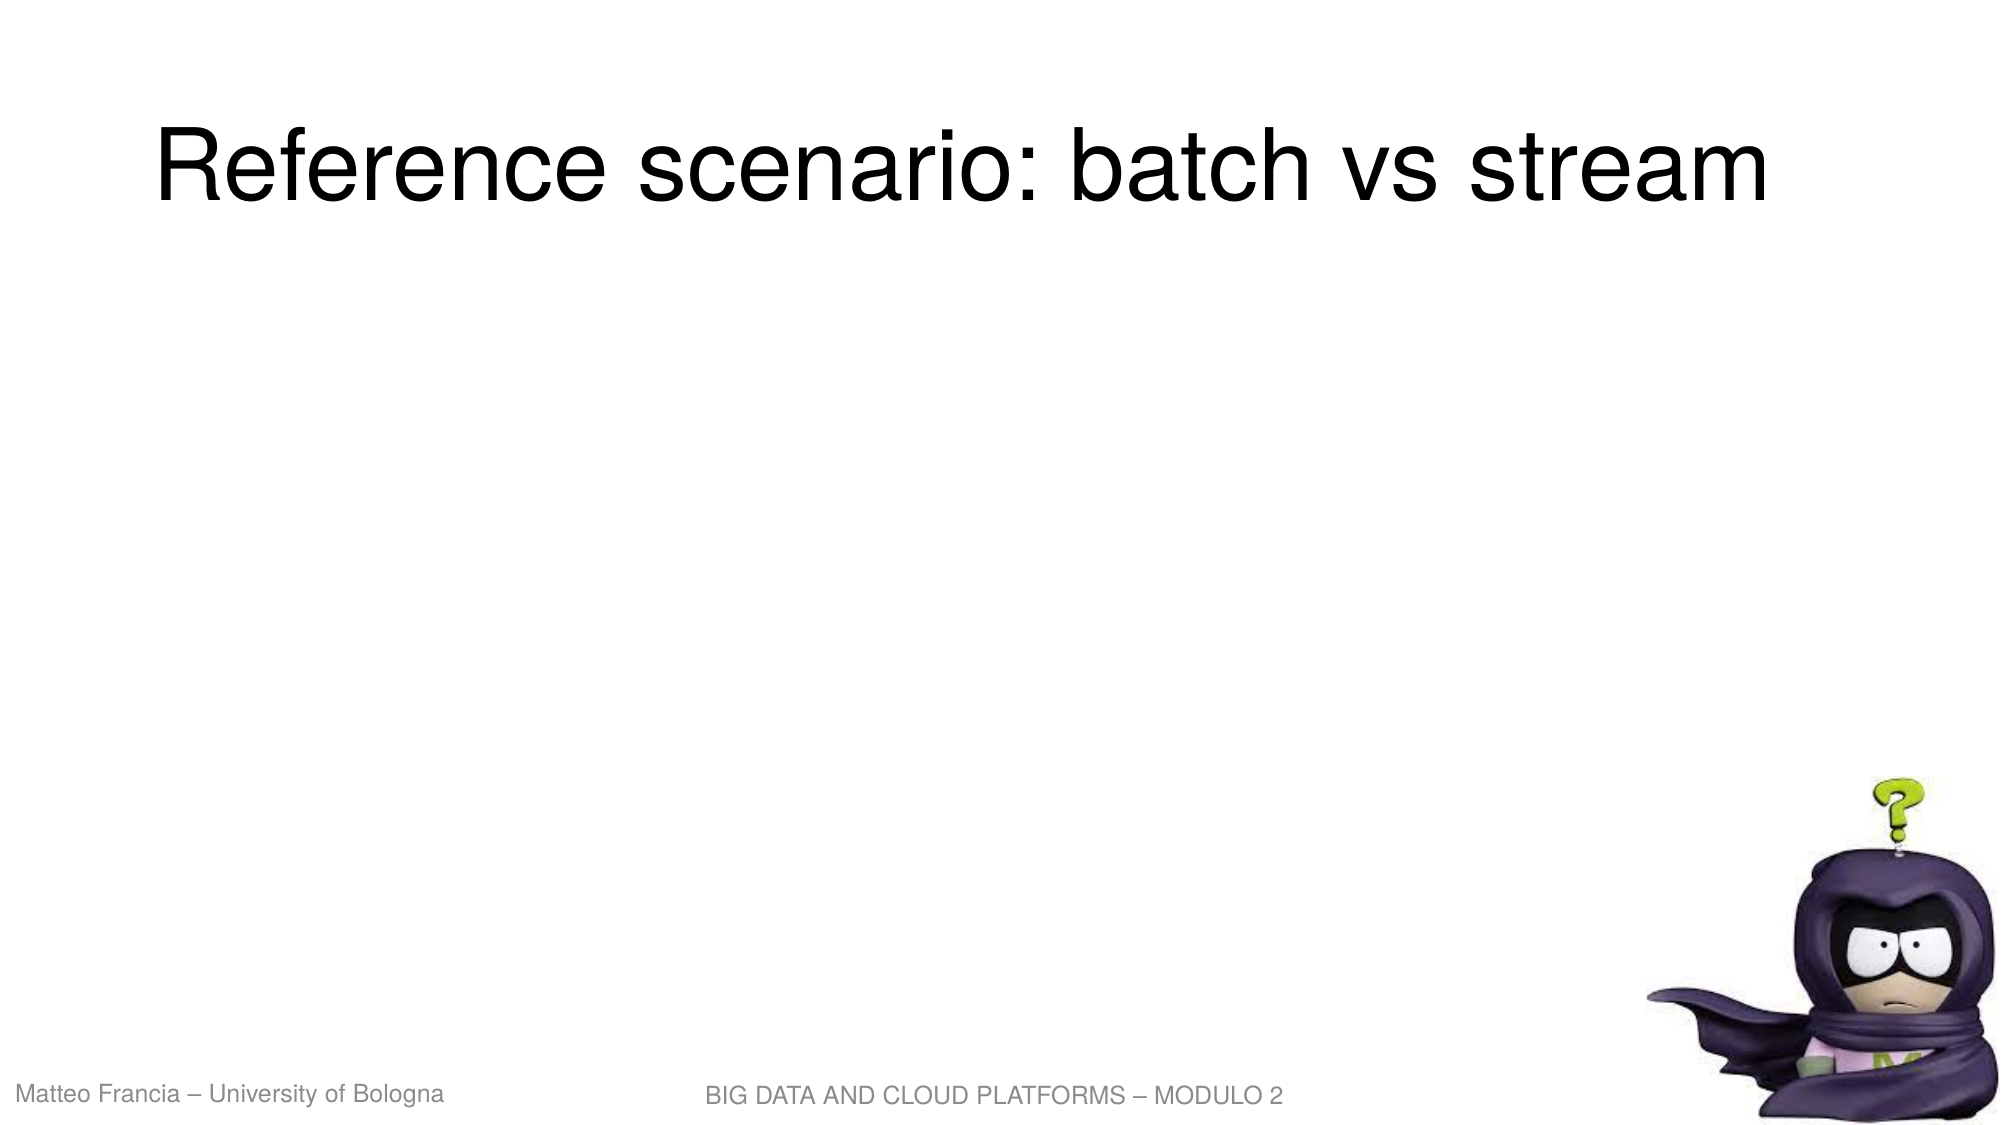

# Reference scenario: batch vs stream

248
Matteo Francia – University of Bologna